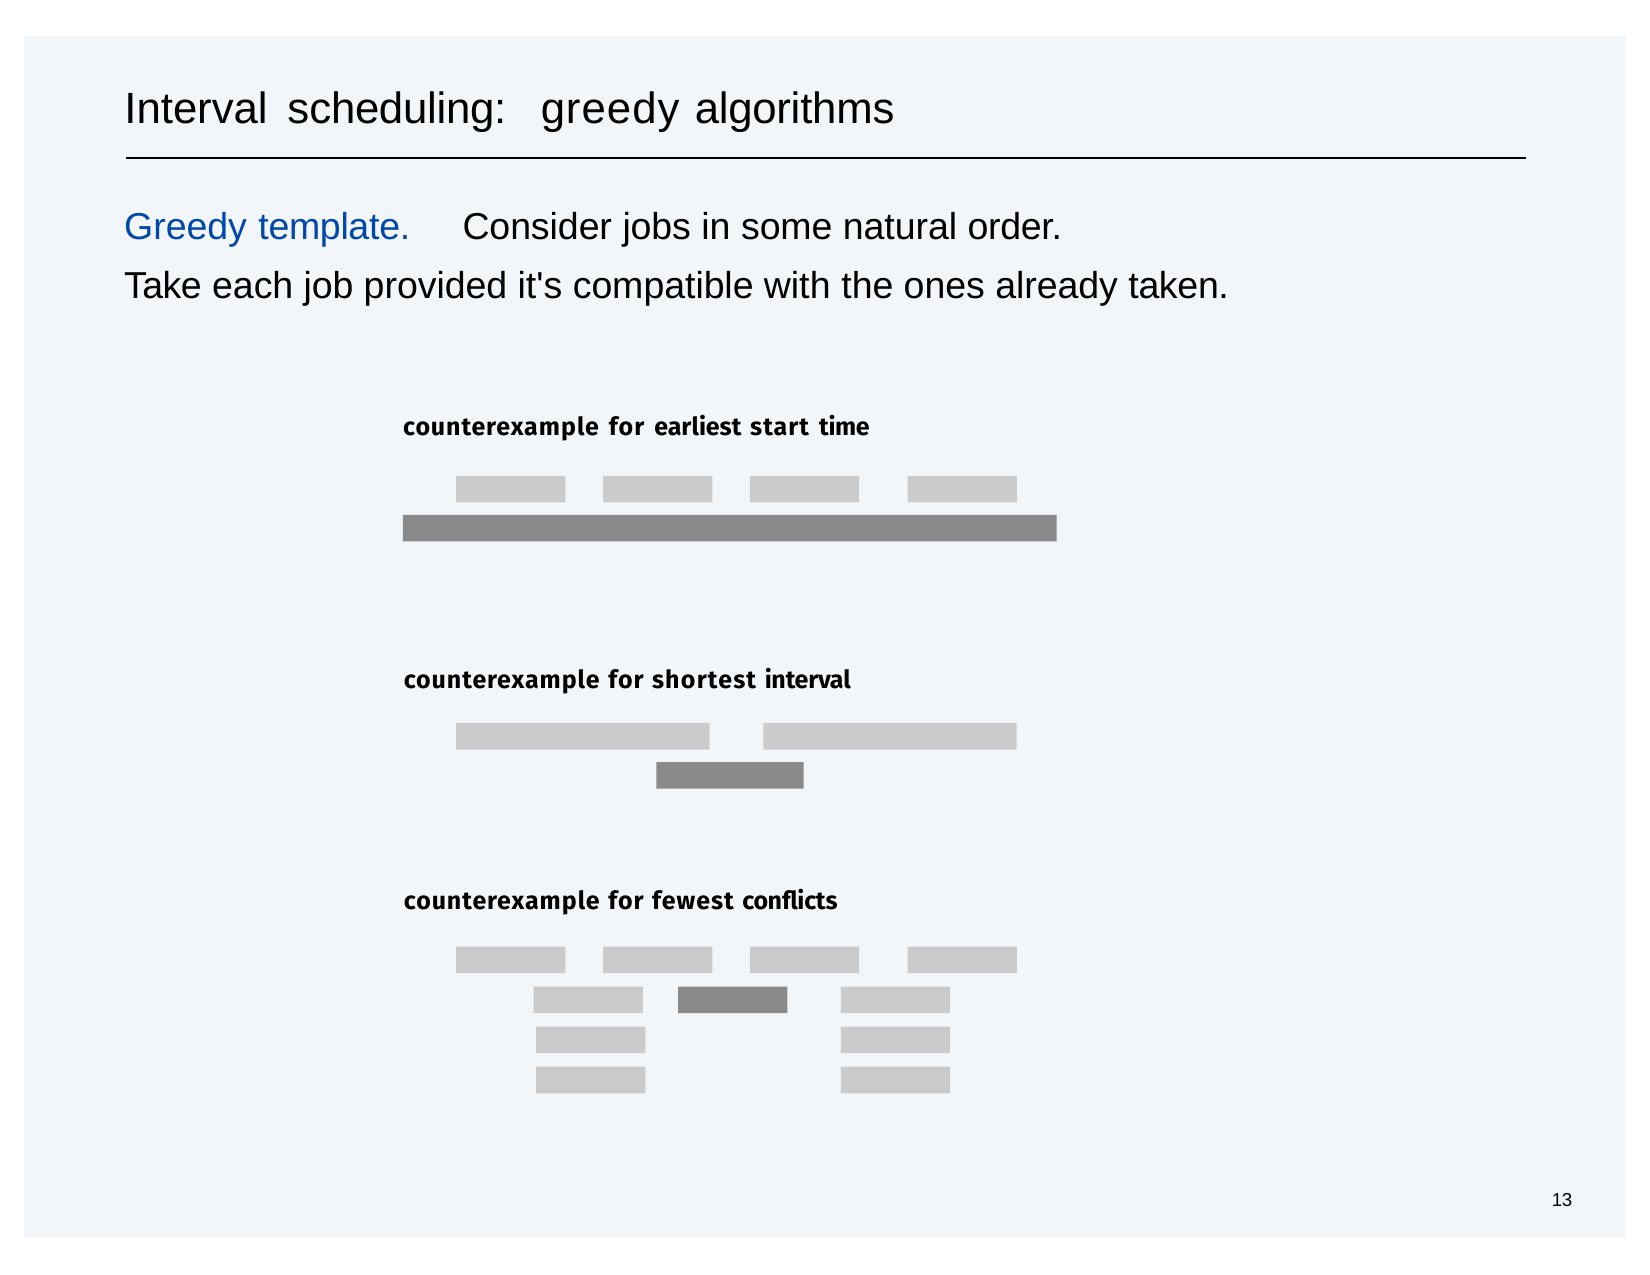

# Interval scheduling:	greedy algorithms

Greedy template.	Consider jobs in some natural order.
Take each job provided it's compatible with the ones already taken.
counterexample for earliest start time

counterexample for shortest interval

counterexample for fewest conflicts

13